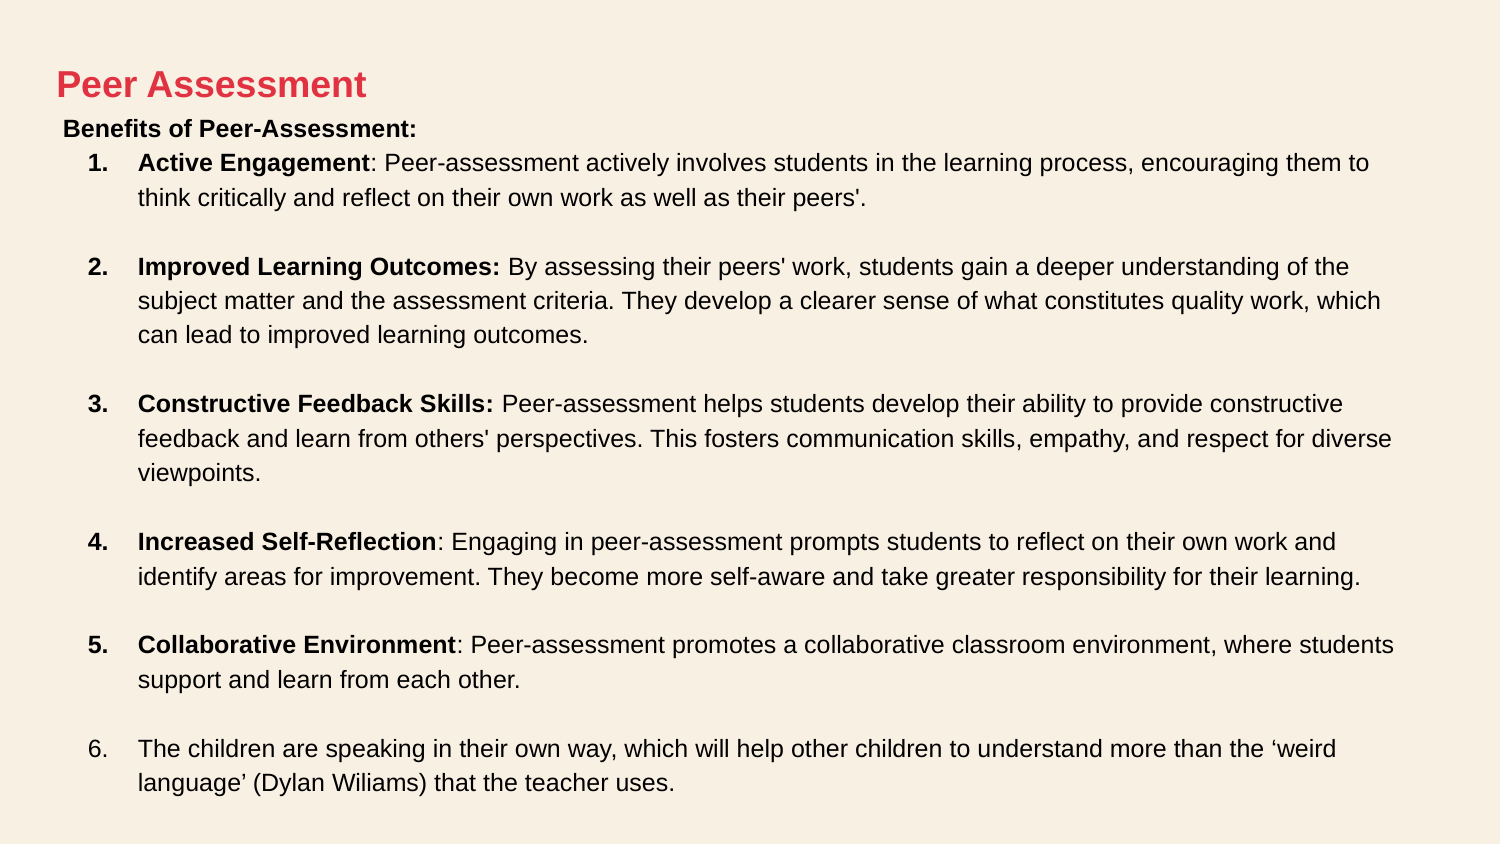

Peer Assessment
Benefits of Peer-Assessment:
Active Engagement: Peer-assessment actively involves students in the learning process, encouraging them to think critically and reflect on their own work as well as their peers'.

Improved Learning Outcomes: By assessing their peers' work, students gain a deeper understanding of the subject matter and the assessment criteria. They develop a clearer sense of what constitutes quality work, which can lead to improved learning outcomes.

Constructive Feedback Skills: Peer-assessment helps students develop their ability to provide constructive feedback and learn from others' perspectives. This fosters communication skills, empathy, and respect for diverse viewpoints.

Increased Self-Reflection: Engaging in peer-assessment prompts students to reflect on their own work and identify areas for improvement. They become more self-aware and take greater responsibility for their learning.

Collaborative Environment: Peer-assessment promotes a collaborative classroom environment, where students support and learn from each other.

The children are speaking in their own way, which will help other children to understand more than the ‘weird language’ (Dylan Wiliams) that the teacher uses.